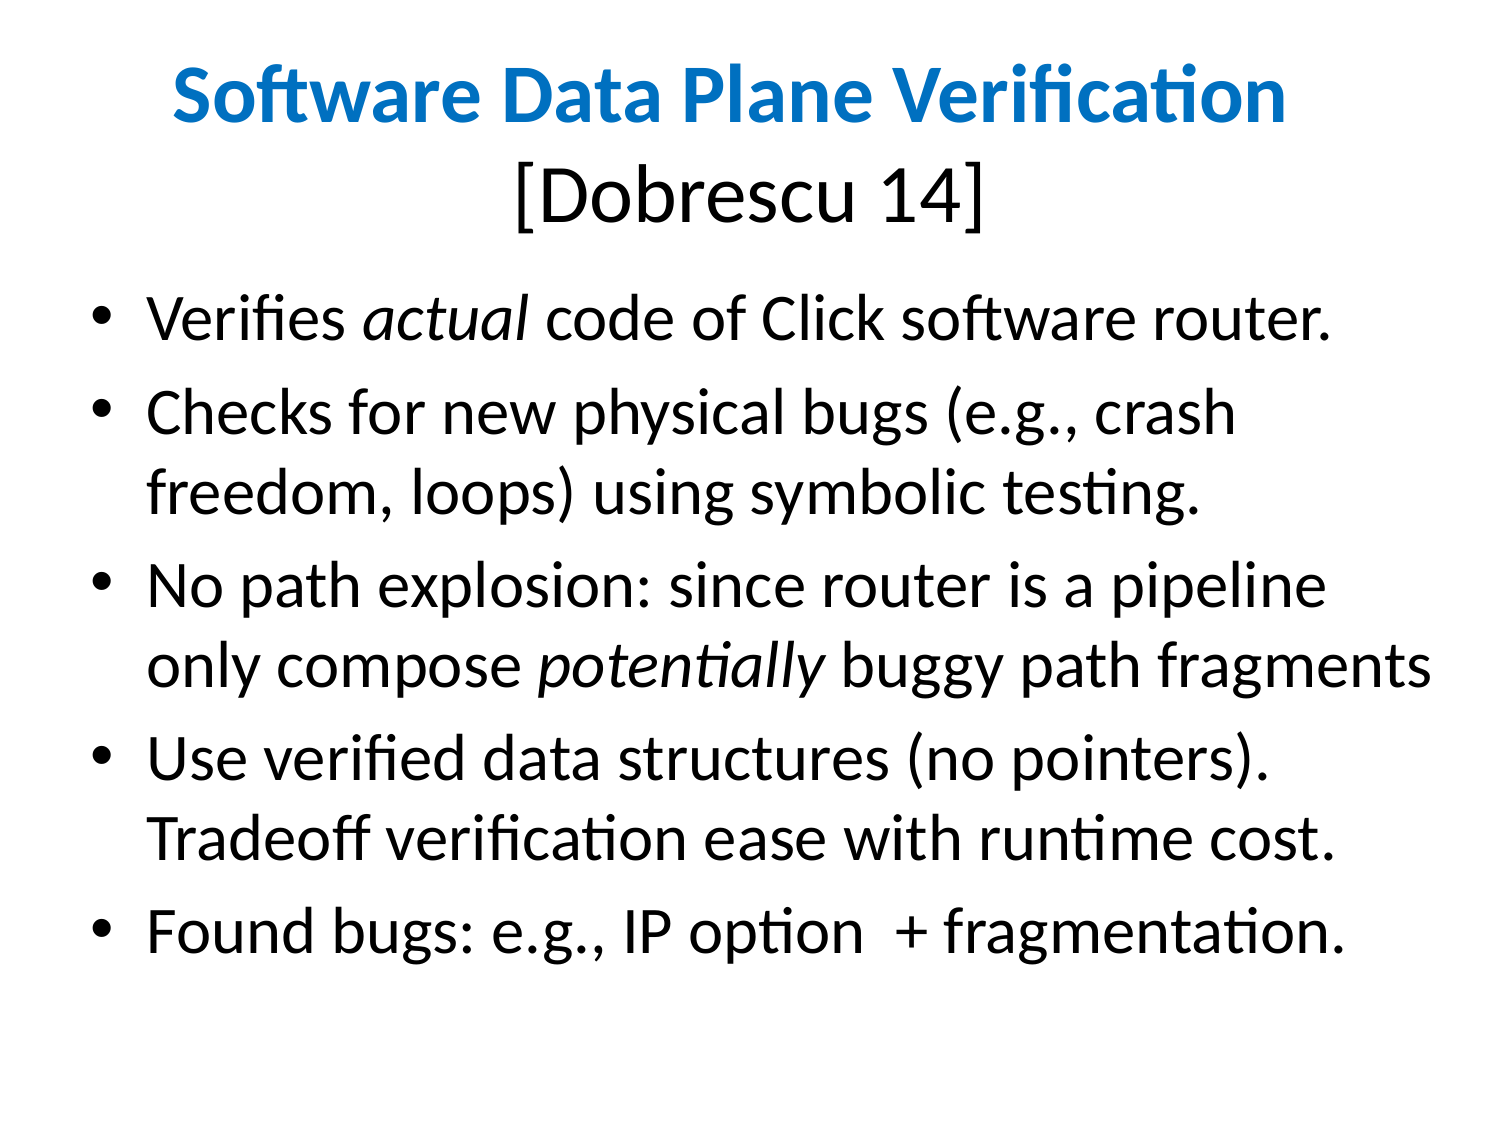

# Software Data Plane Verification [Dobrescu 14]
Verifies actual code of Click software router.
Checks for new physical bugs (e.g., crash freedom, loops) using symbolic testing.
No path explosion: since router is a pipeline only compose potentially buggy path fragments
Use verified data structures (no pointers).  Tradeoff verification ease with runtime cost.
Found bugs: e.g., IP option  + fragmentation.